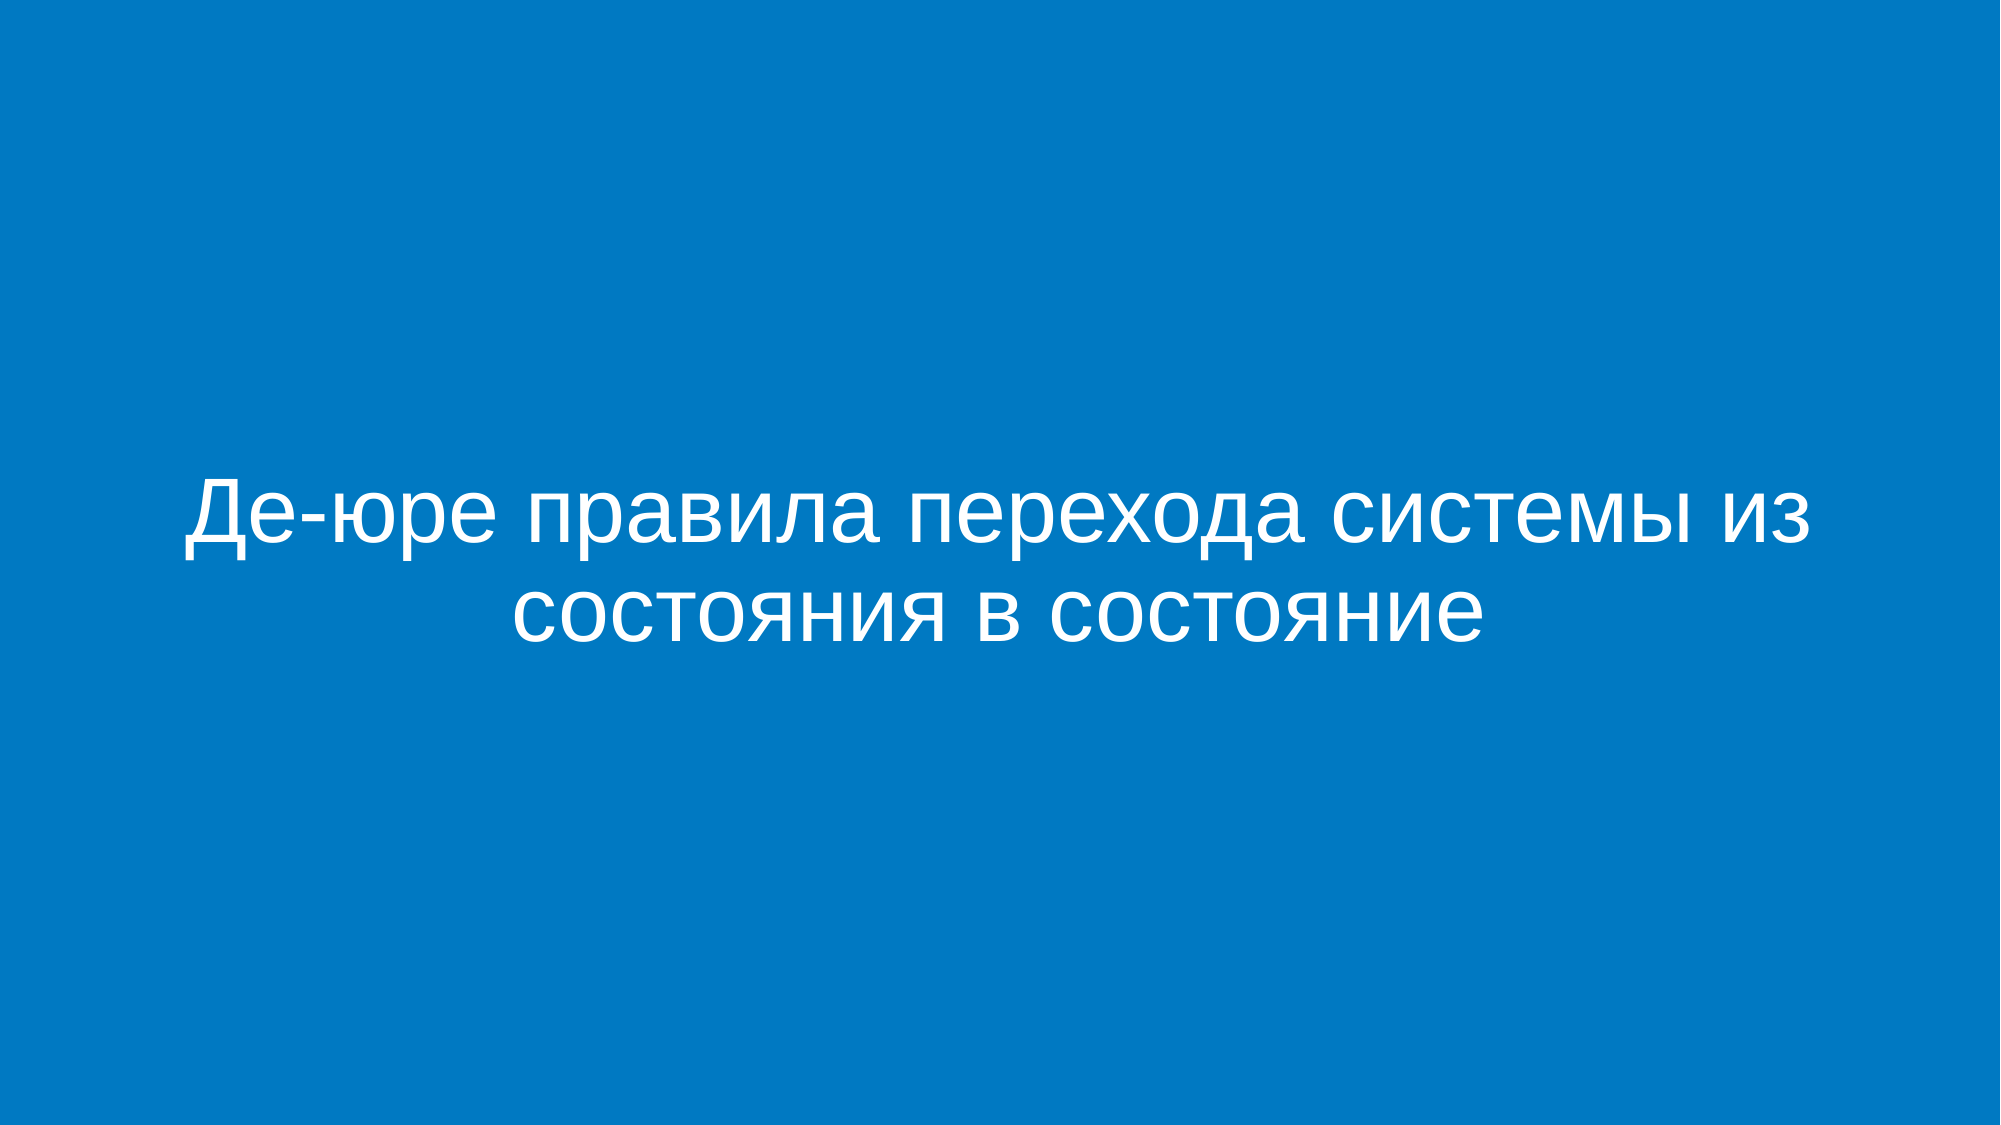

# Де-юре правила перехода системы из состояния в состояние